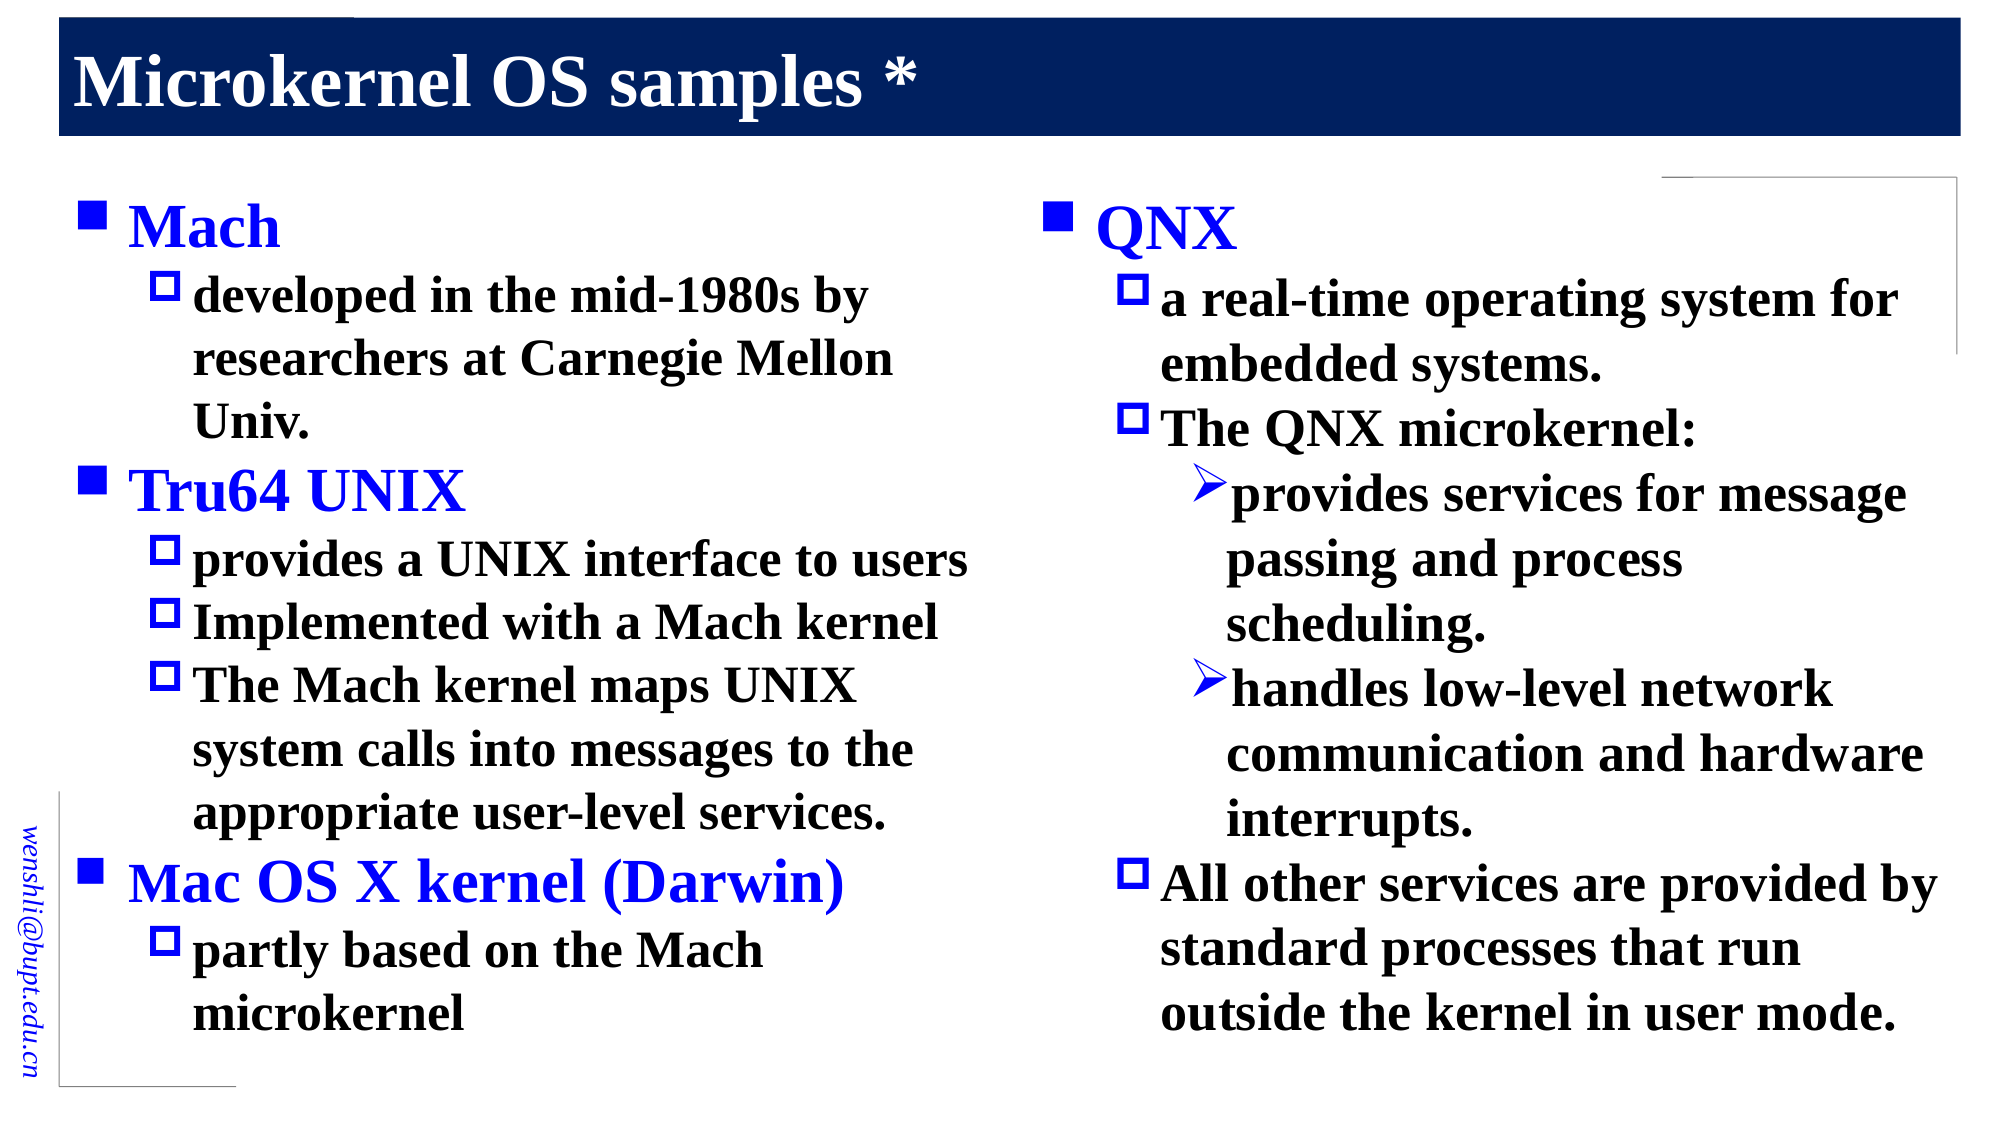

# Microkernel OS samples *
Mach
developed in the mid-1980s by researchers at Carnegie Mellon Univ.
Tru64 UNIX
provides a UNIX interface to users
Implemented with a Mach kernel
The Mach kernel maps UNIX system calls into messages to the appropriate user-level services.
Mac OS X kernel (Darwin)
partly based on the Mach microkernel
QNX
a real-time operating system for embedded systems.
The QNX microkernel:
provides services for message passing and process scheduling.
handles low-level network communication and hardware interrupts.
All other services are provided by standard processes that run outside the kernel in user mode.

48